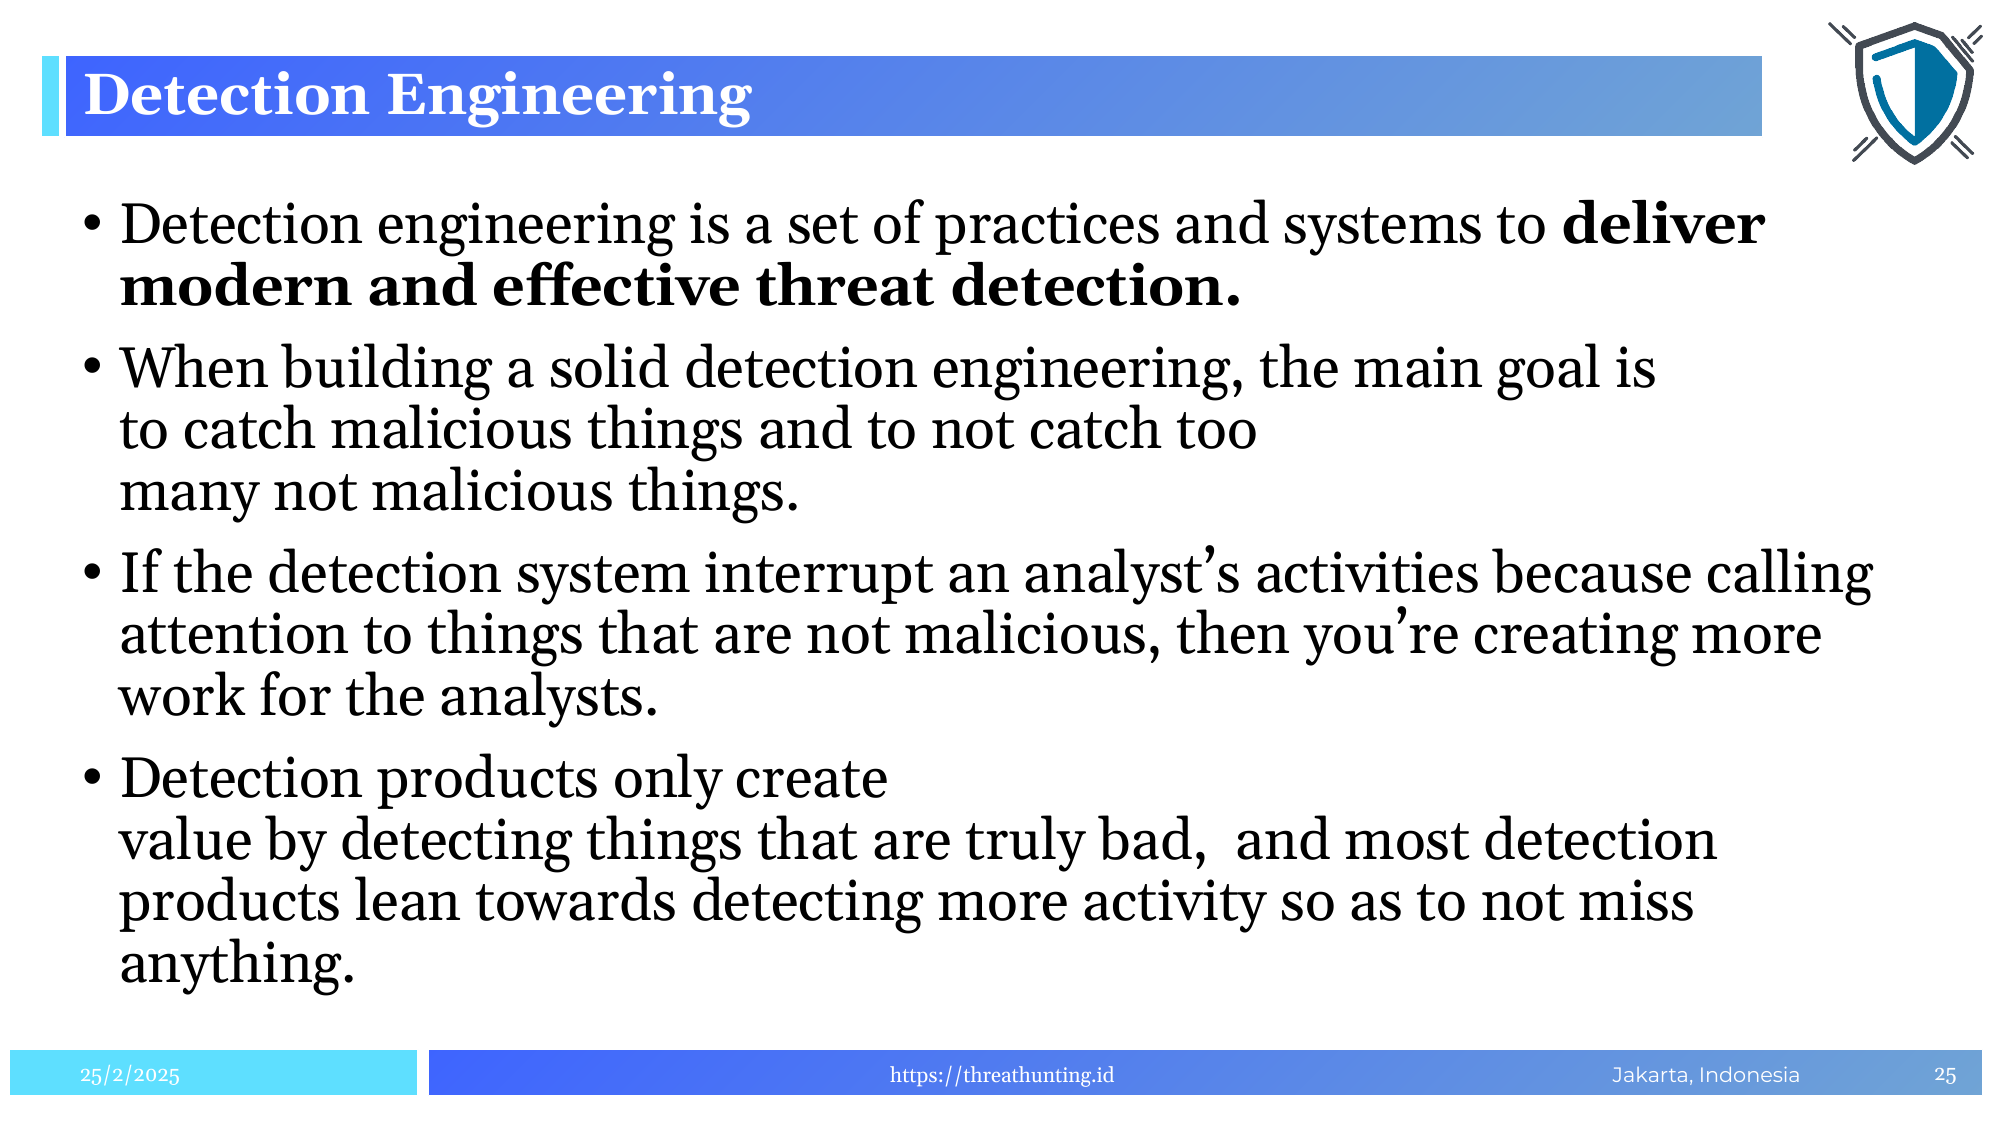

# Detection Engineering
Detection engineering is a set of practices and systems to deliver modern and effective threat detection.
When building a solid detection engineering, the main goal is to catch malicious things and to not catch too many not malicious things.
If the detection system interrupt an analyst’s activities because calling attention to things that are not malicious, then you’re creating more work for the analysts.
Detection products only create value by detecting things that are truly bad,  and most detection products lean towards detecting more activity so as to not miss anything.

25
25/2/2025
https://threathunting.id